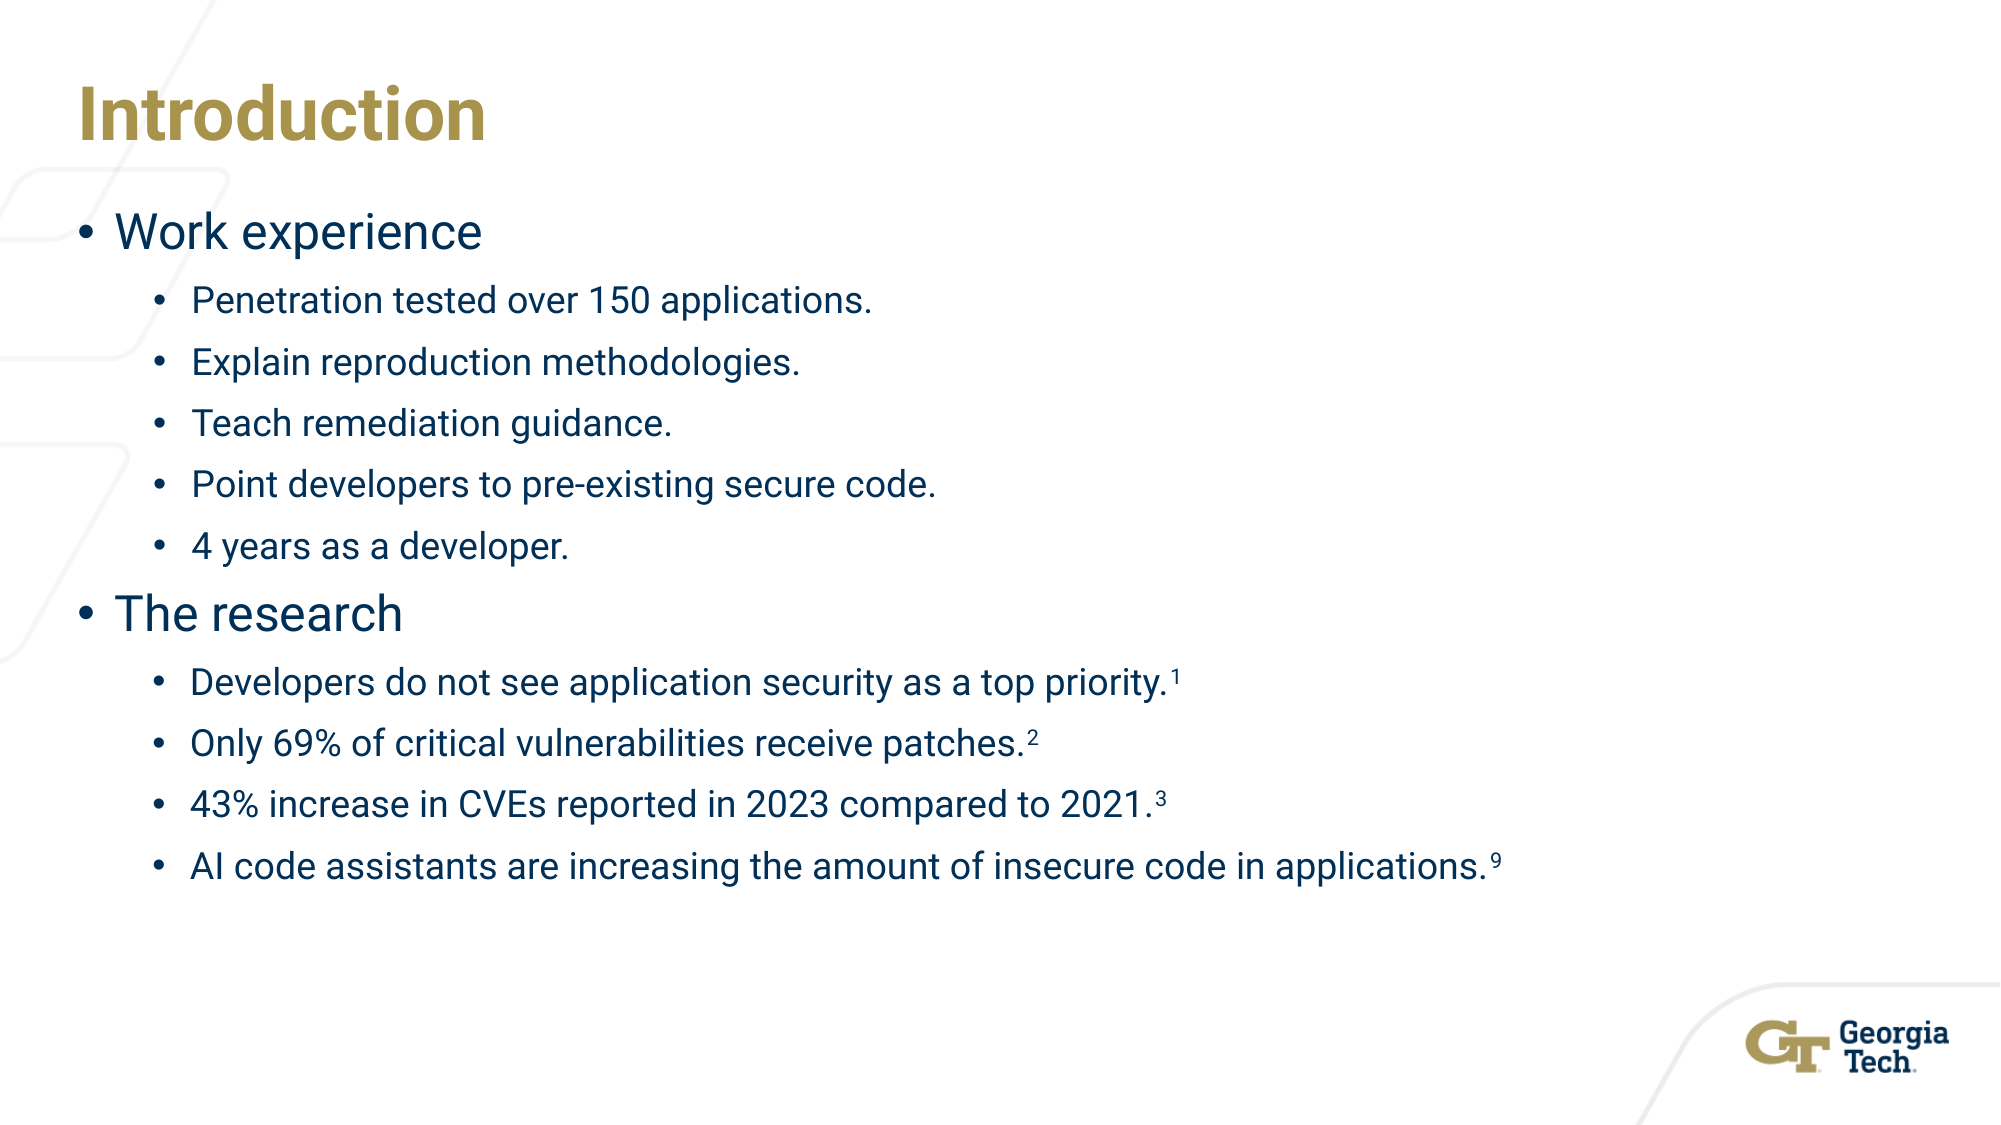

# Introduction
Work experience
Penetration tested over 150 applications.
Explain reproduction methodologies.
Teach remediation guidance.
Point developers to pre-existing secure code.
4 years as a developer.
The research
Developers do not see application security as a top priority.1
Only 69% of critical vulnerabilities receive patches.2
43% increase in CVEs reported in 2023 compared to 2021.3
AI code assistants are increasing the amount of insecure code in applications.9